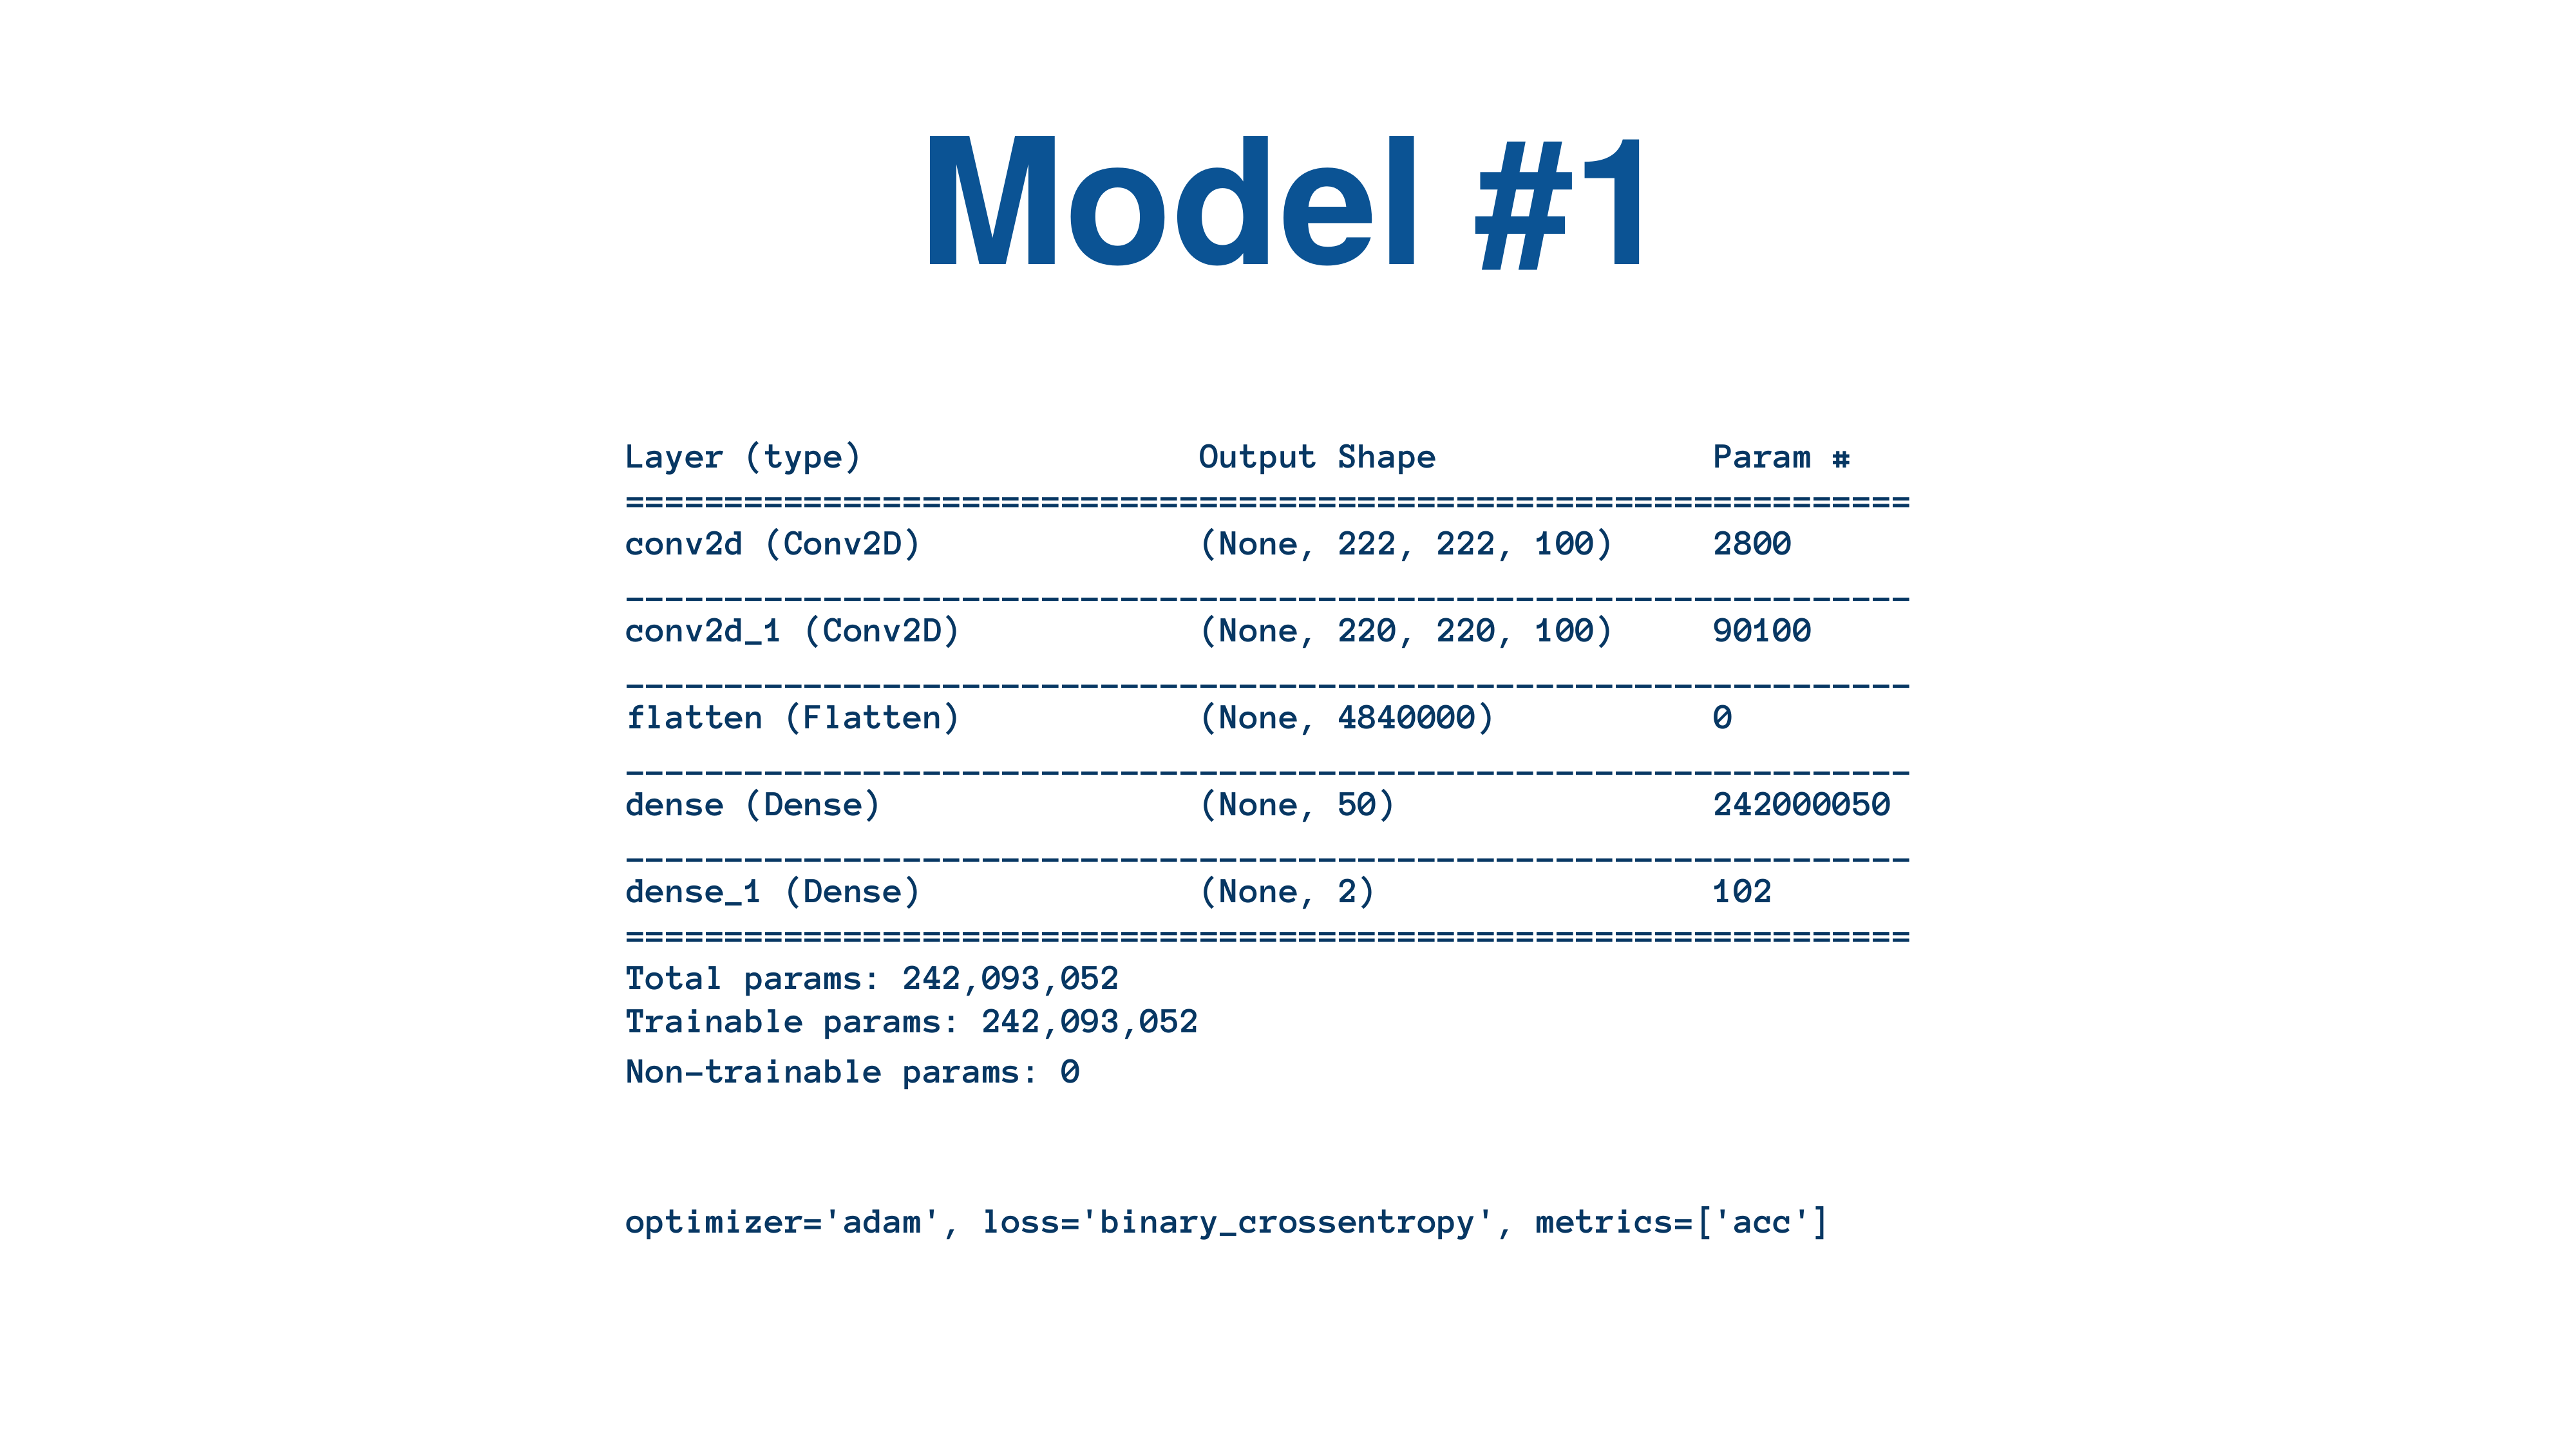

Model #1
Layer (type)                 Output Shape              Param #
=================================================================
conv2d (Conv2D)              (None, 222, 222, 100)     2800
_________________________________________________________________
conv2d_1 (Conv2D)            (None, 220, 220, 100)     90100
_________________________________________________________________
flatten (Flatten)            (None, 4840000)           0
_________________________________________________________________
dense (Dense)                (None, 50)                242000050
_________________________________________________________________
dense_1 (Dense)              (None, 2)                 102
=================================================================
Total params: 242,093,052
Trainable params: 242,093,052
Non-trainable params: 0

optimizer='adam', loss='binary_crossentropy', metrics=['acc']